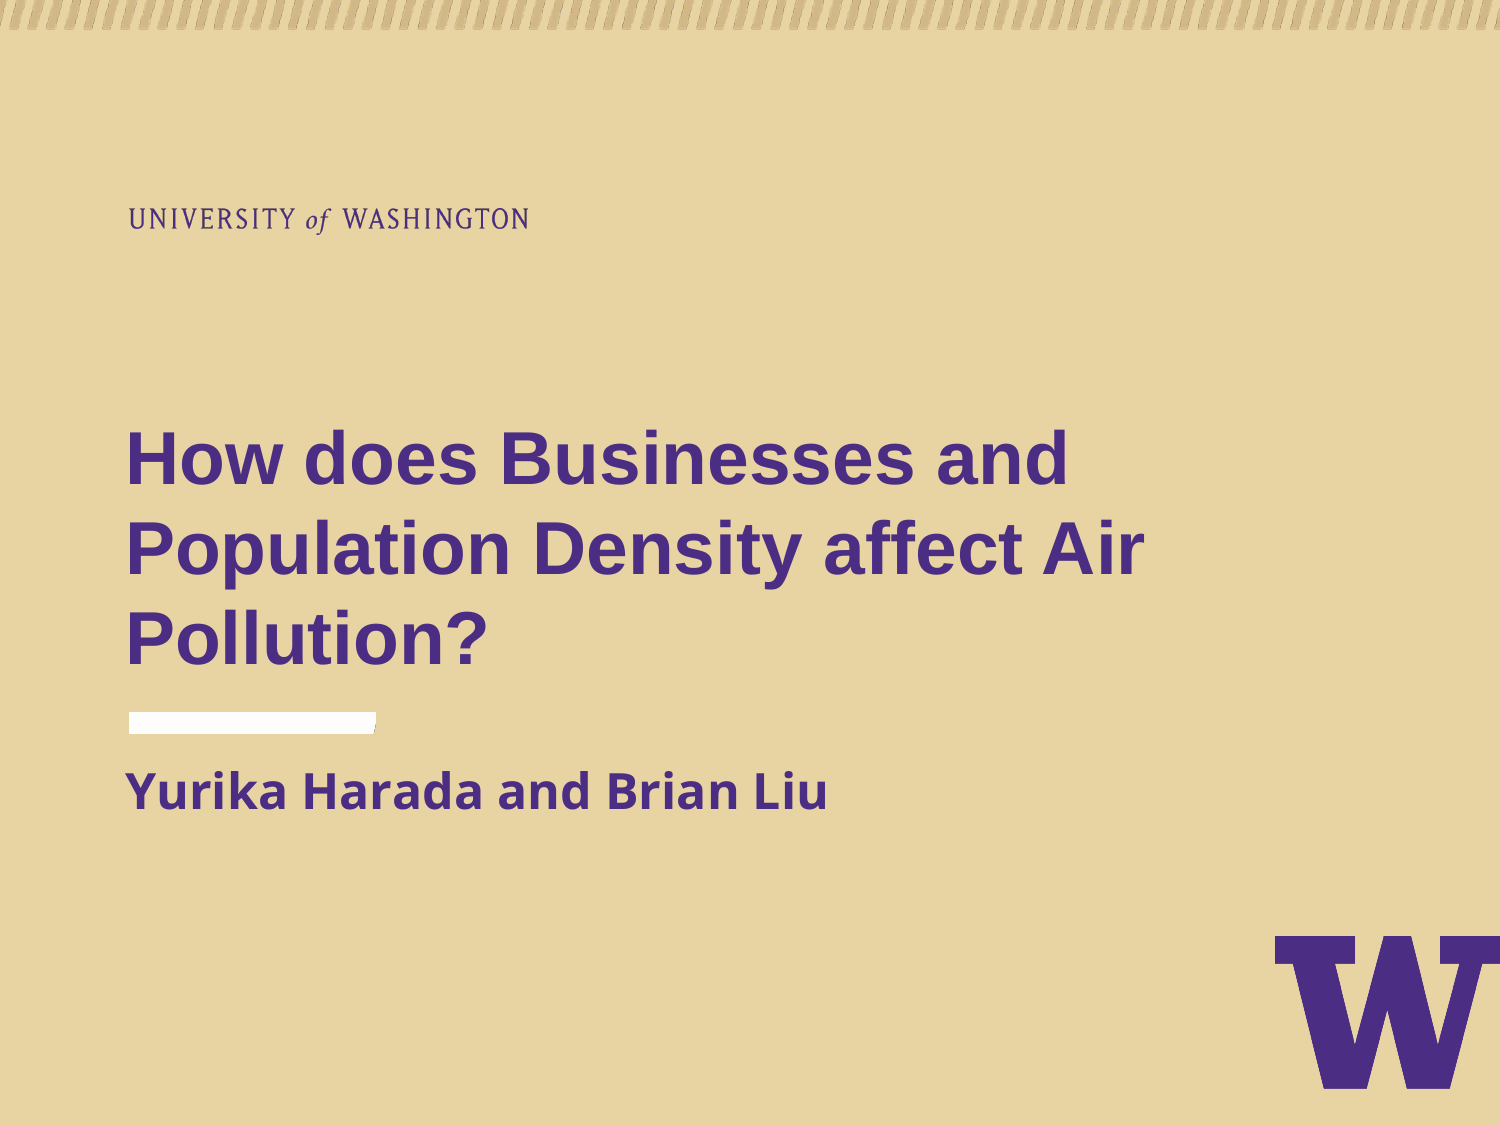

# How does Businesses and Population Density affect Air Pollution?
Yurika Harada and Brian Liu